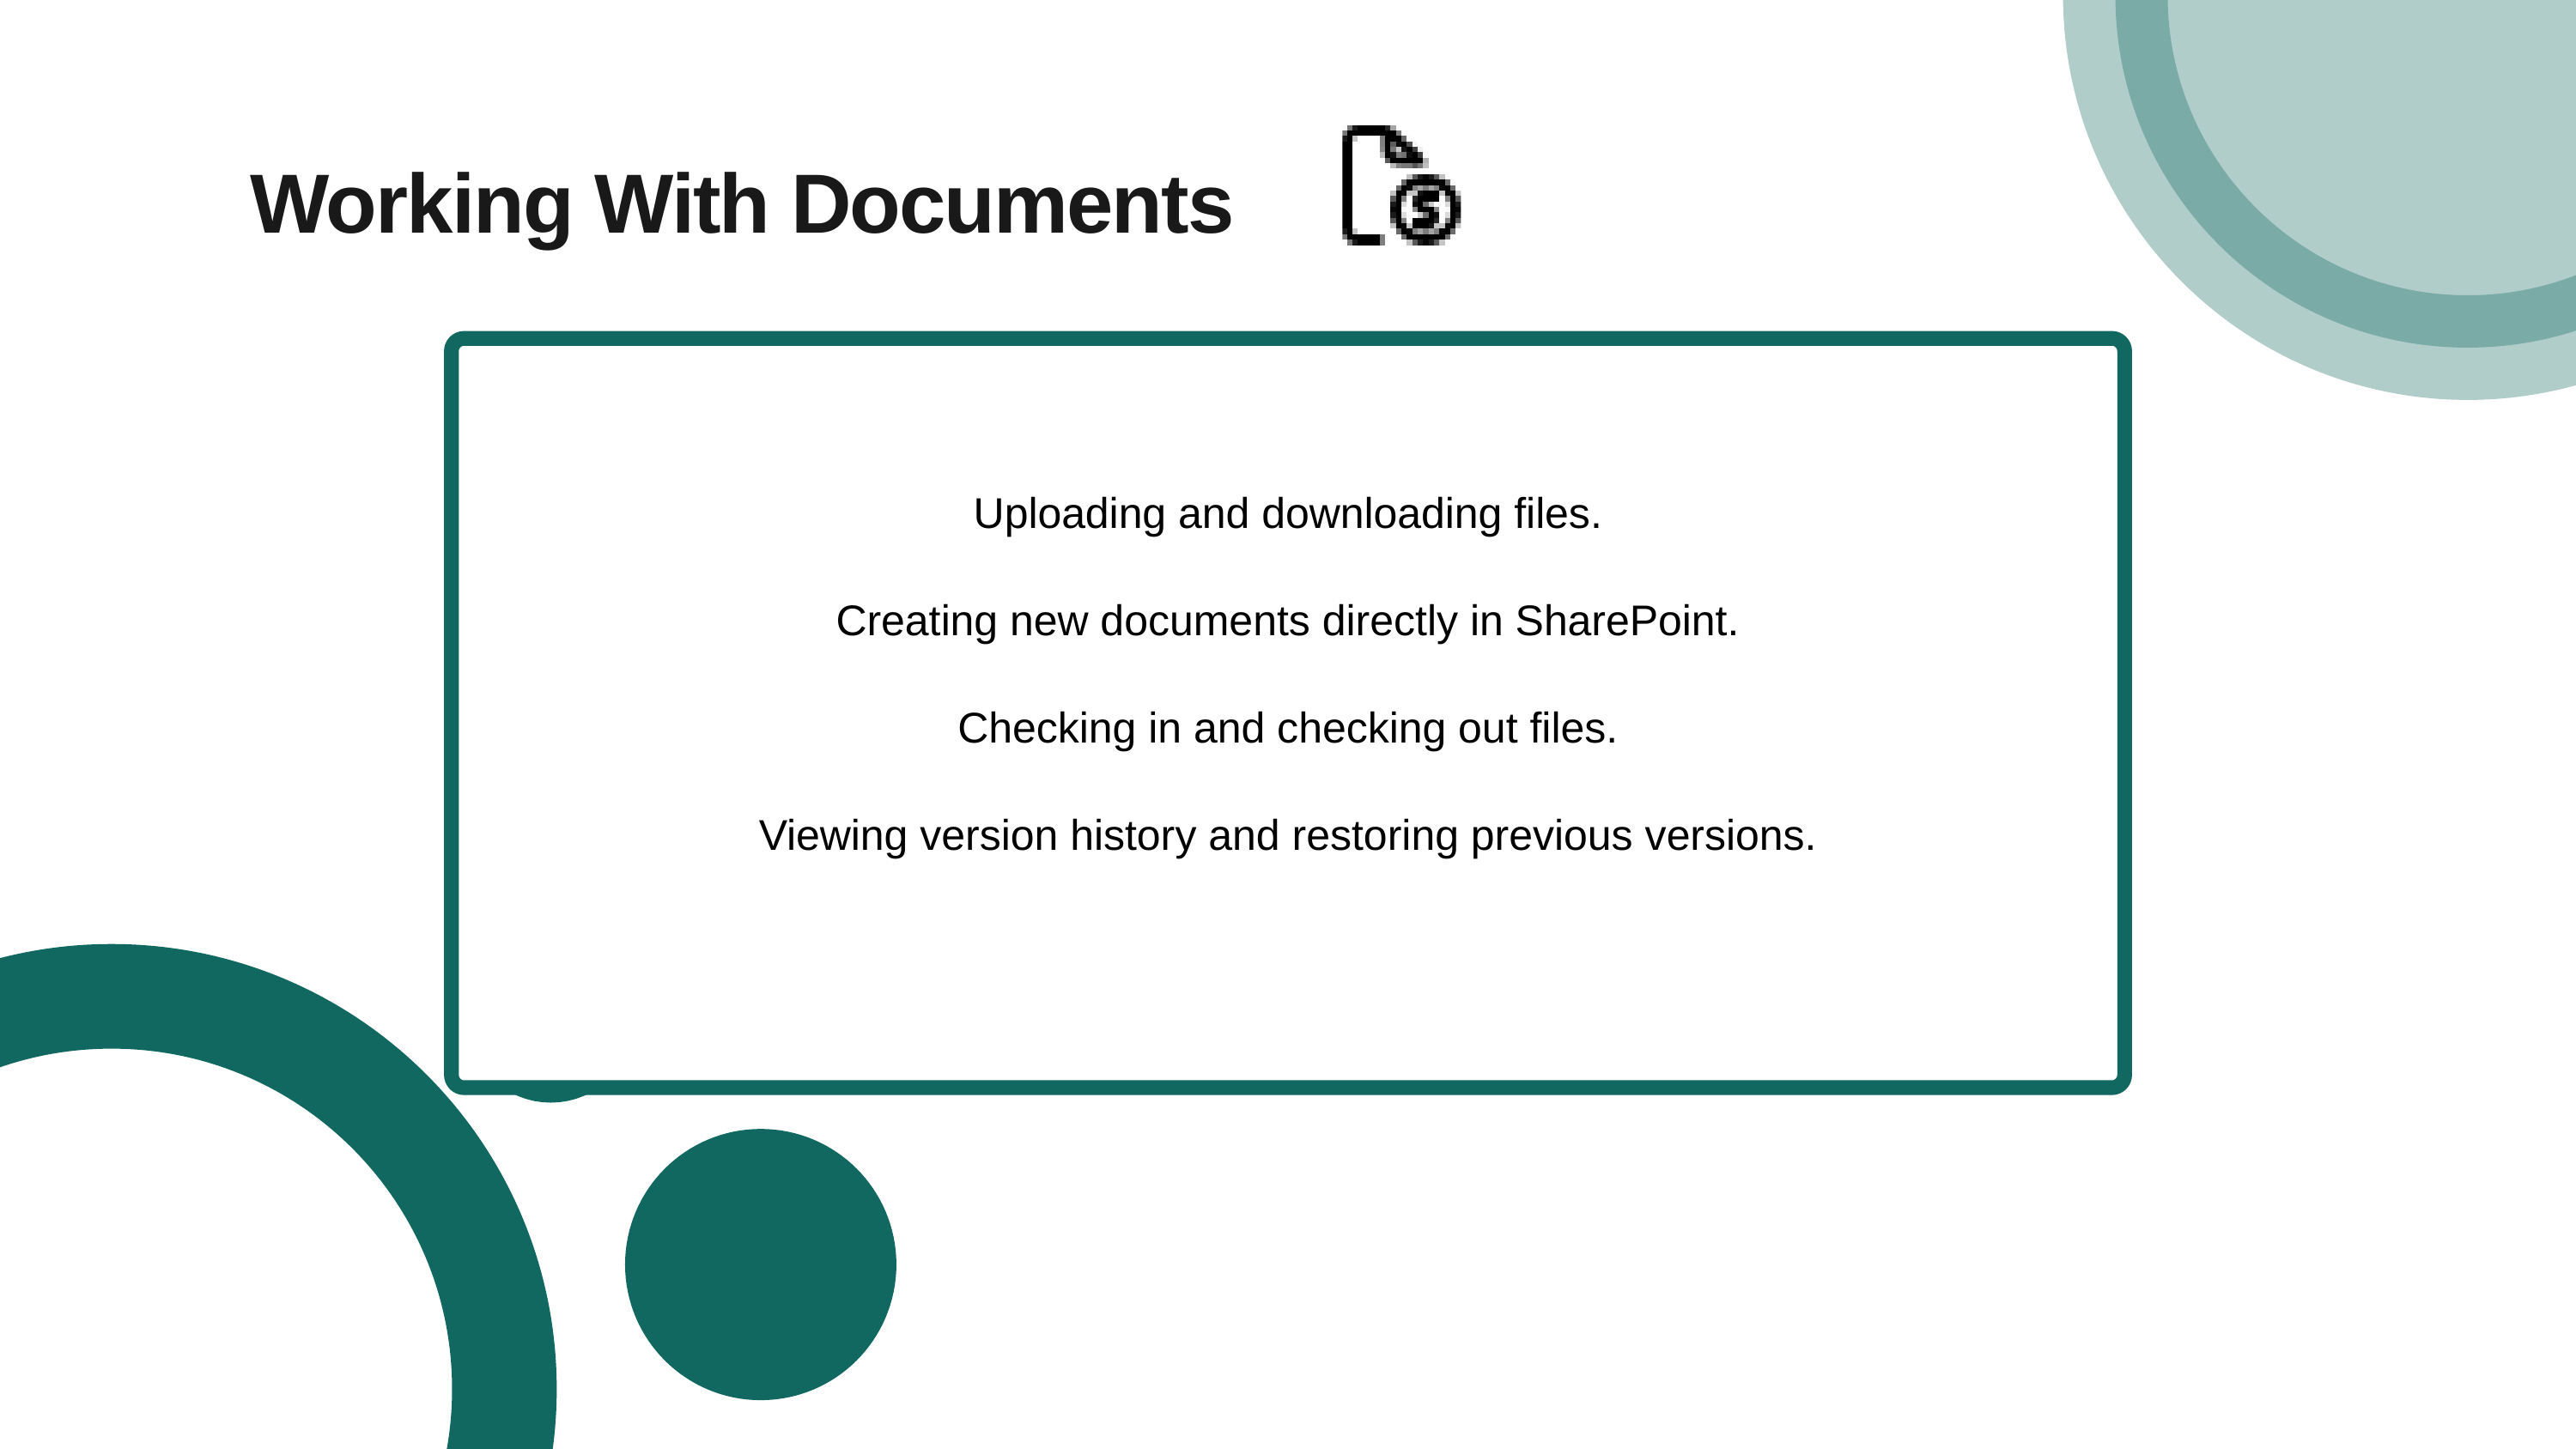

Working With Documents

Uploading and downloading files.
Creating new documents directly in SharePoint.
Checking in and checking out files.
Viewing version history and restoring previous versions.

Lorem ipsum dolor sit amet, consectetur adipiscing elit. Aliquam semper ipsum urna, nec cursus dolor dictum nec. Donec luctus mauris quis cursus.